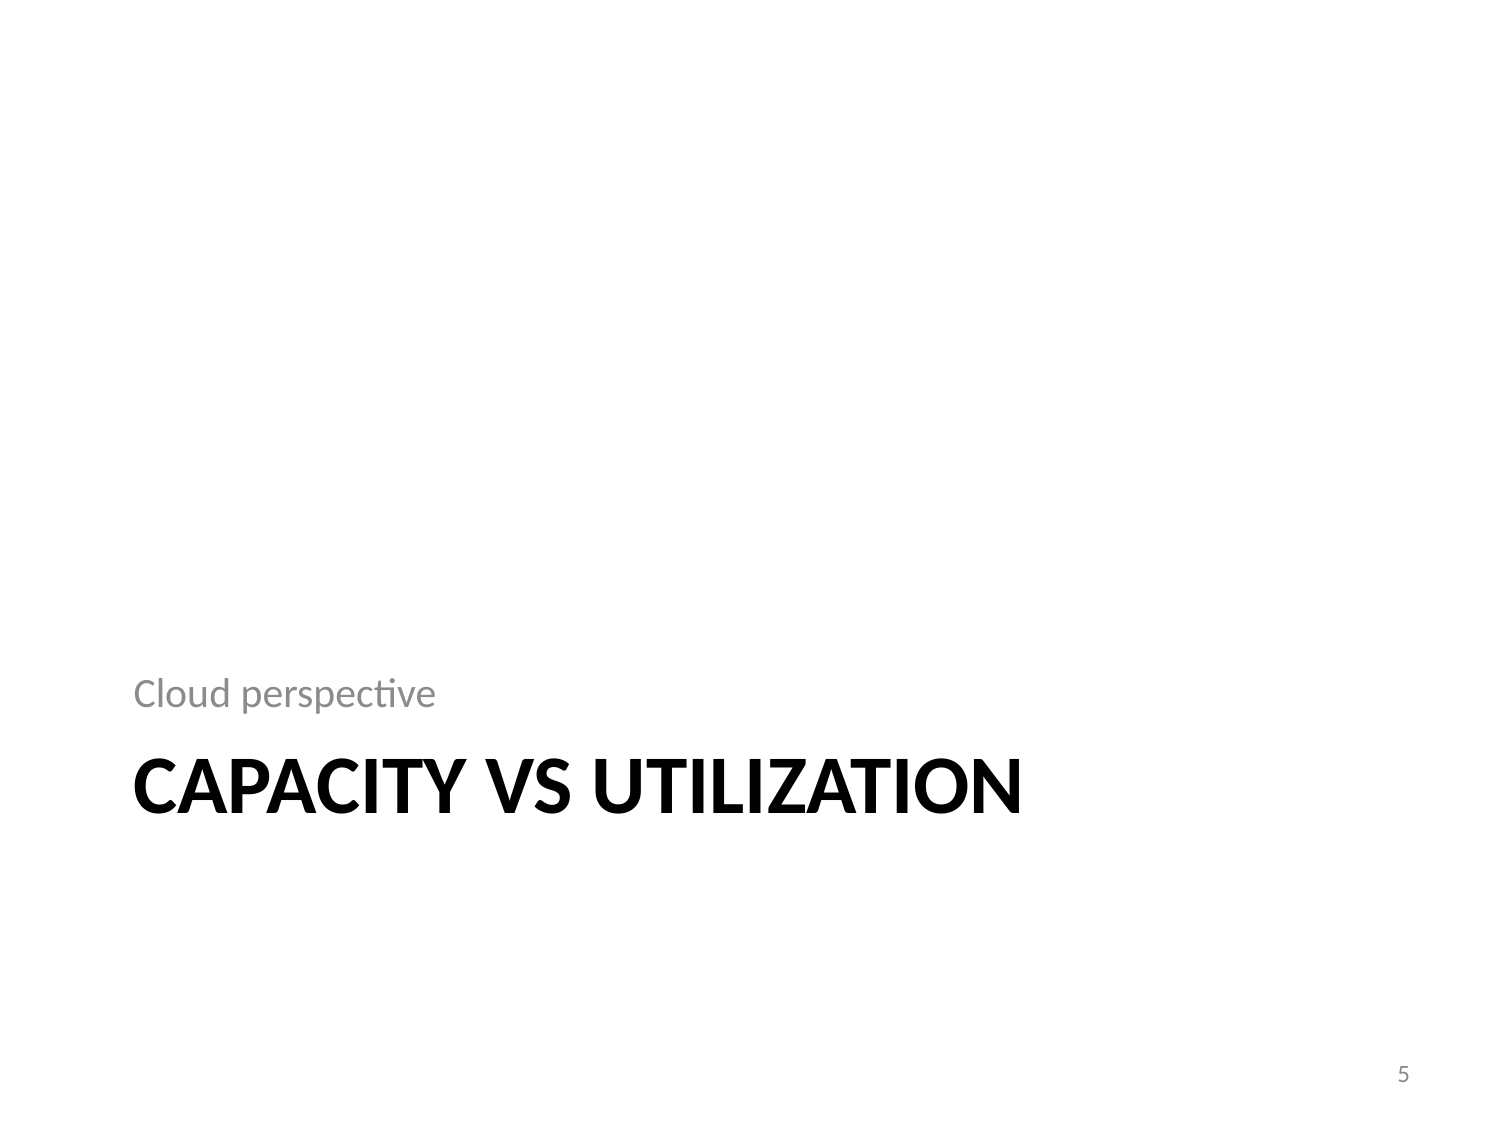

Cloud perspective
# Capacity Vs Utilization
5